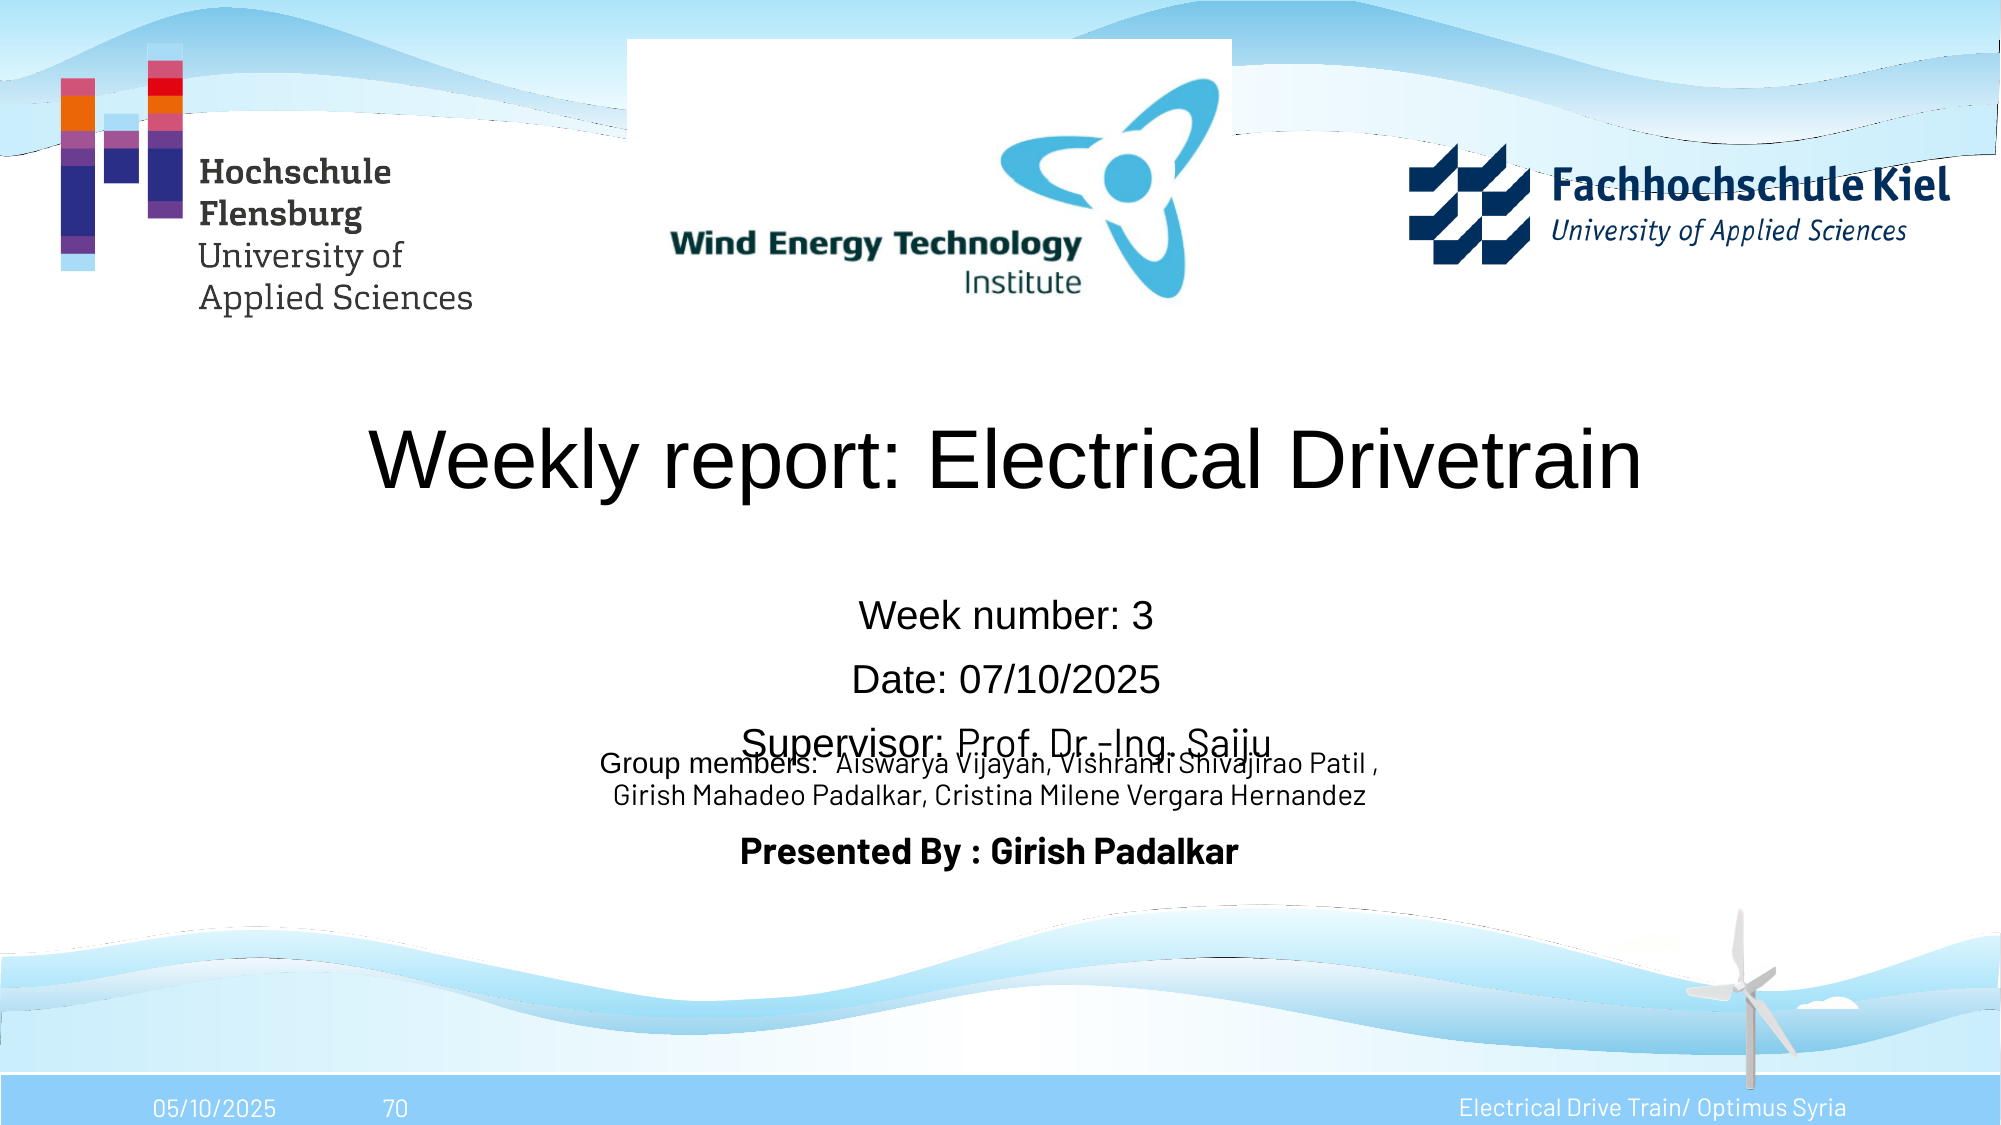

Weekly report: Electrical Drivetrain
Week number: 3
Date: 07/10/2025
Supervisor: Prof. Dr.-Ing. Saiju
Group members:  Aiswarya Vijayan, Vishranti Shivajirao Patil , Girish Mahadeo Padalkar, Cristina Milene Vergara Hernandez
Presented By : Girish Padalkar
Electrical Drive Train/ Optimus Syria
05/10/2025
70